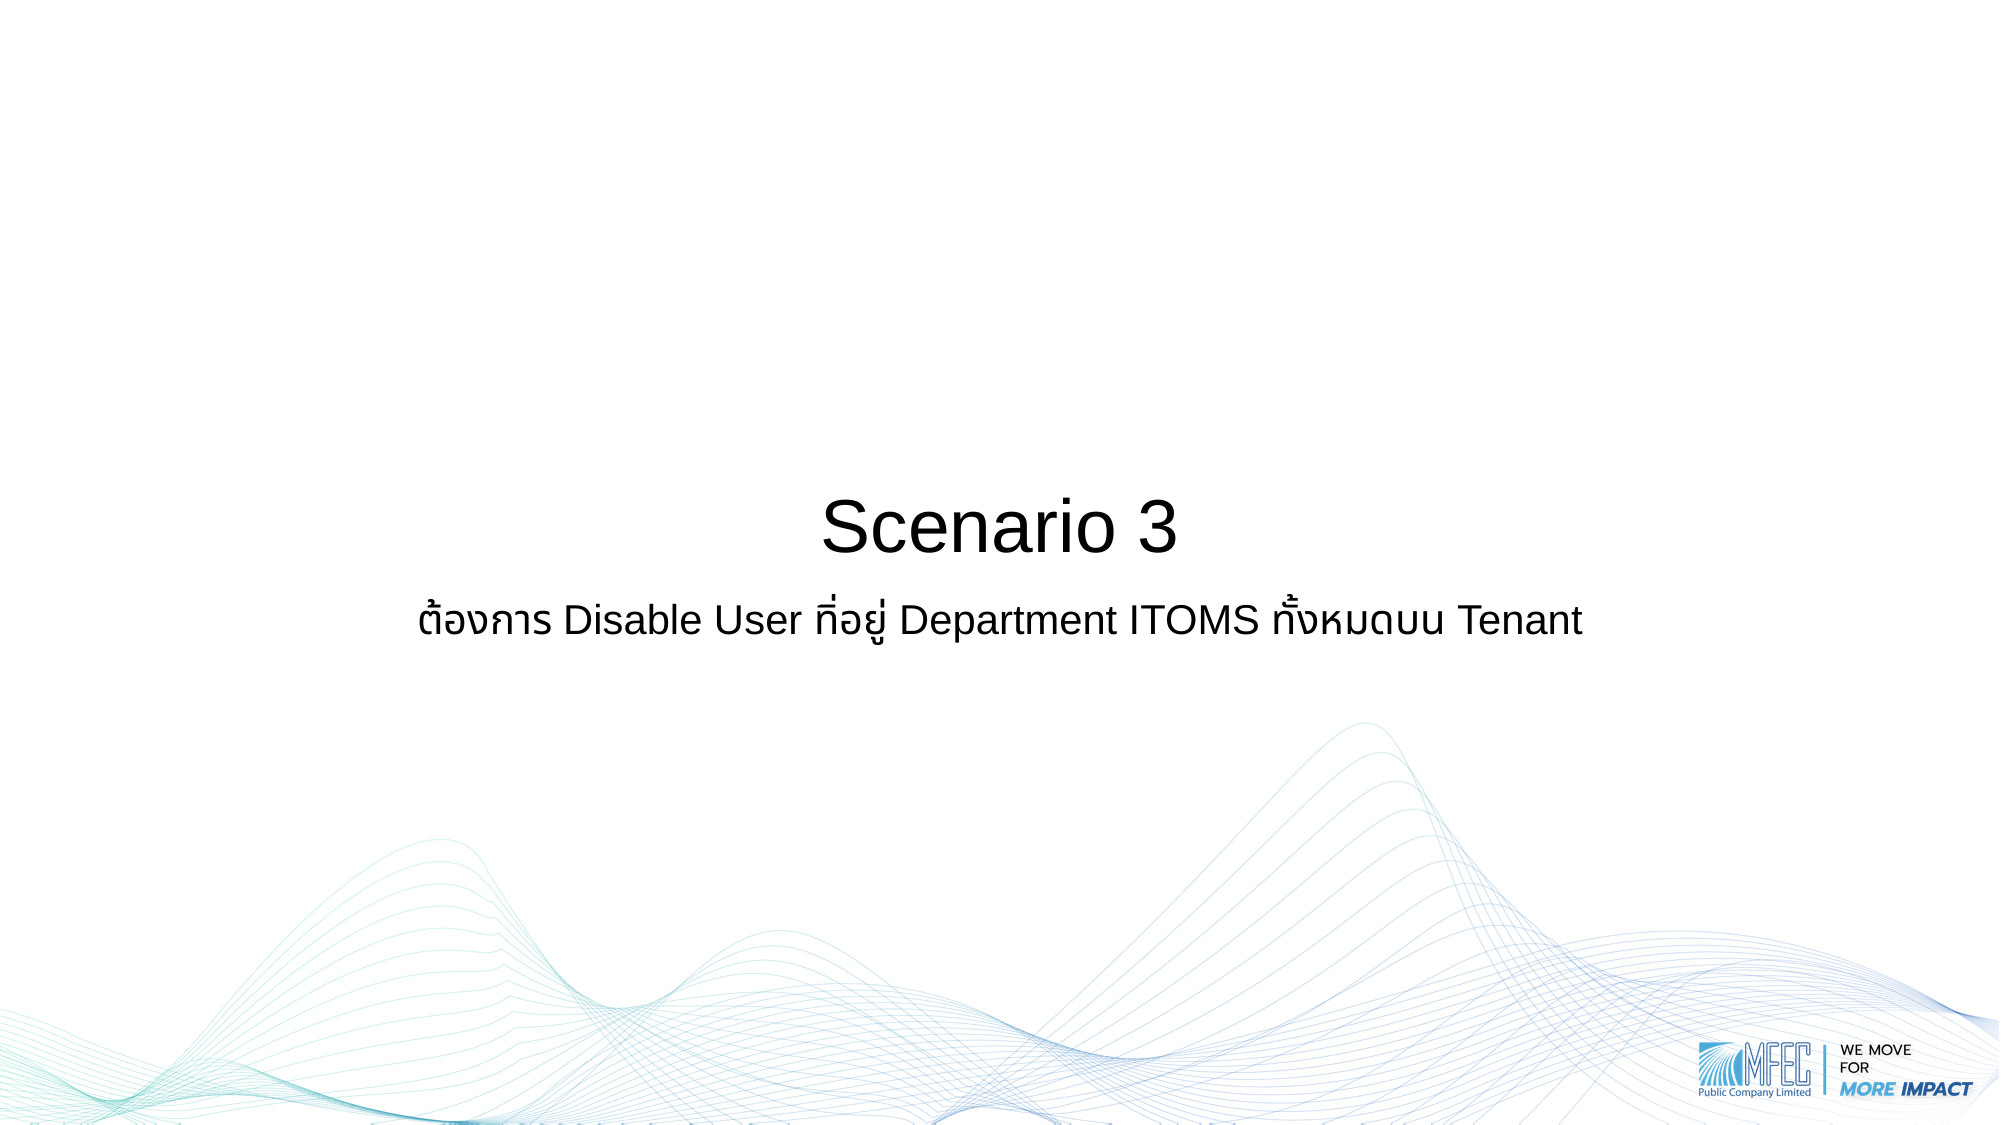

# Scenario 3
ต้องการ Disable User ทิ่อยู่ Department ITOMS ทั้งหมดบน Tenant